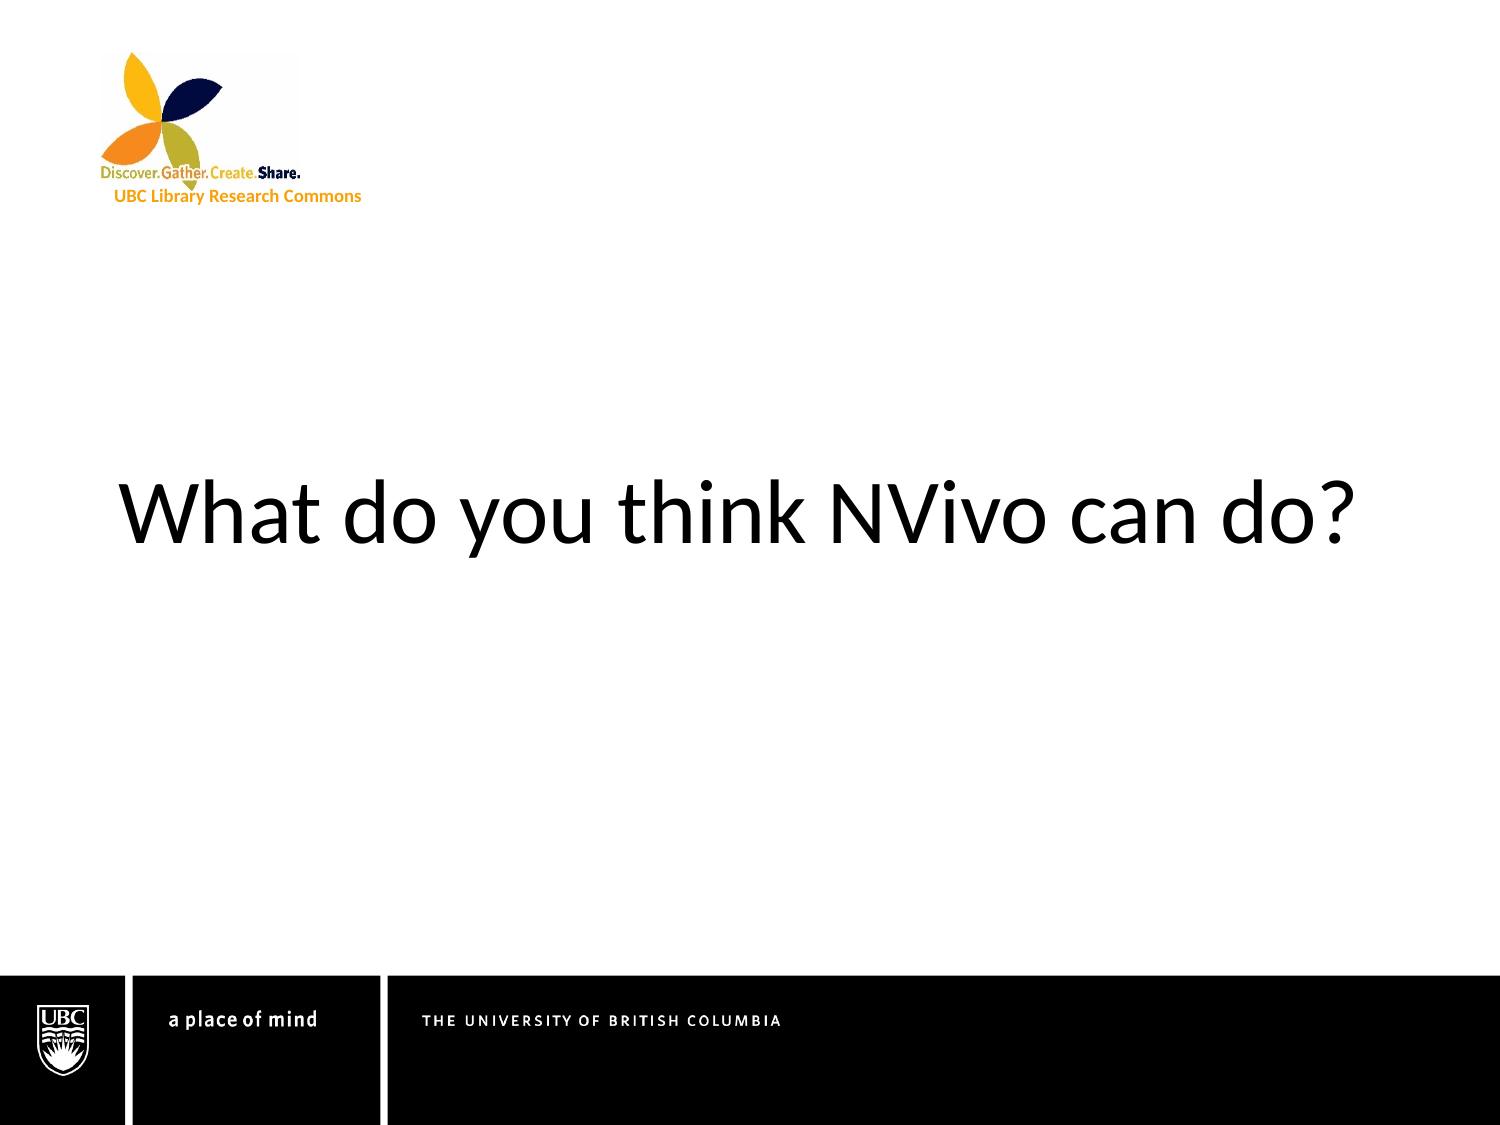

# What do you think NVivo can do?